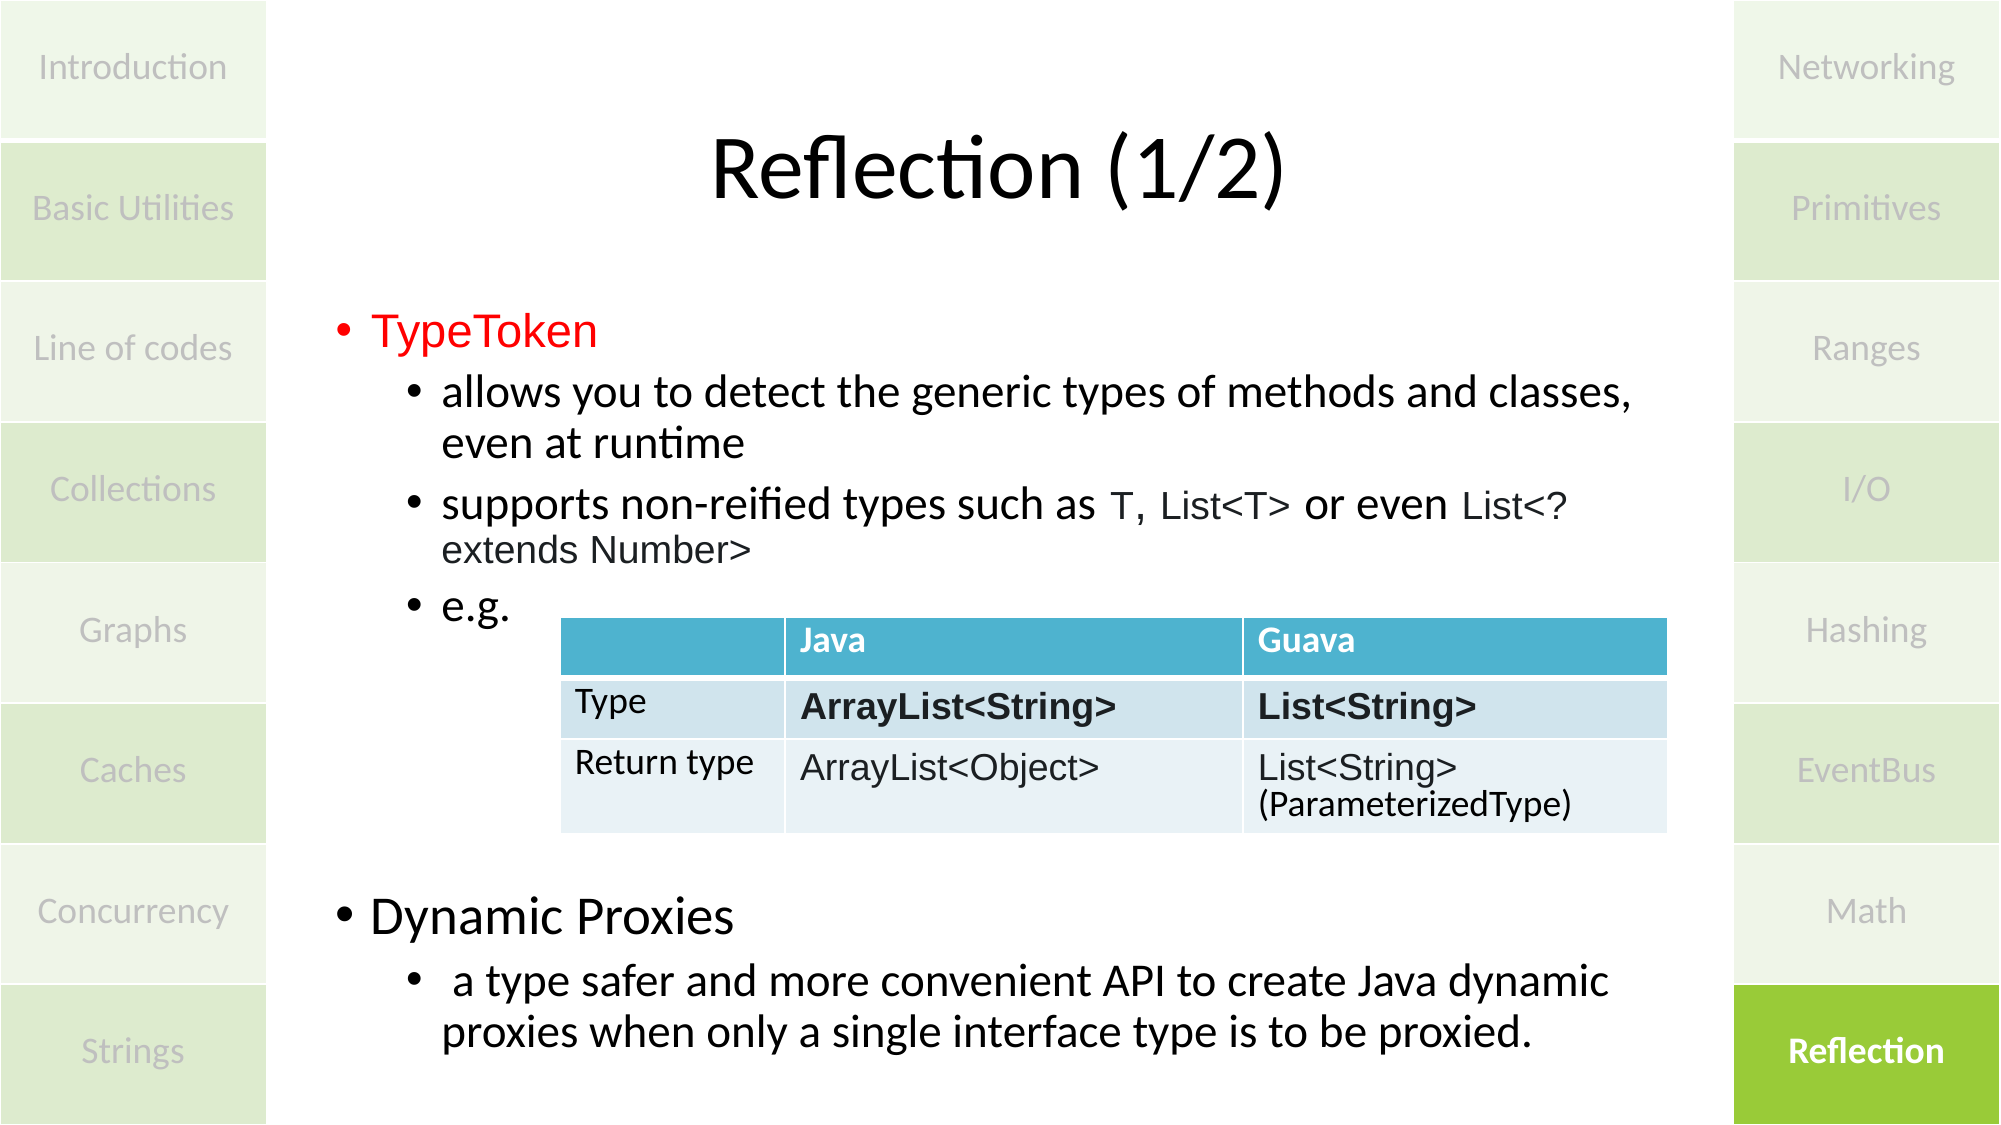

| Introduction |
| --- |
| Basic Utilities |
| Line of codes |
| Collections |
| Graphs |
| Caches |
| Concurrency |
| Strings |
| Networking |
| --- |
| Primitives |
| Ranges |
| I/O |
| Hashing |
| EventBus |
| Math |
| Reflection |
# Reflection (1/2)
TypeToken
allows you to detect the generic types of methods and classes, even at runtime
supports non-reified types such as T, List<T> or even List<? extends Number>
e.g.

Dynamic Proxies
 a type safer and more convenient API to create Java dynamic proxies when only a single interface type is to be proxied.

|  | Java | Guava |
| --- | --- | --- |
| Type | ArrayList<String> | List<String> |
| Return type | ArrayList<Object> | List<String> (ParameterizedType) |